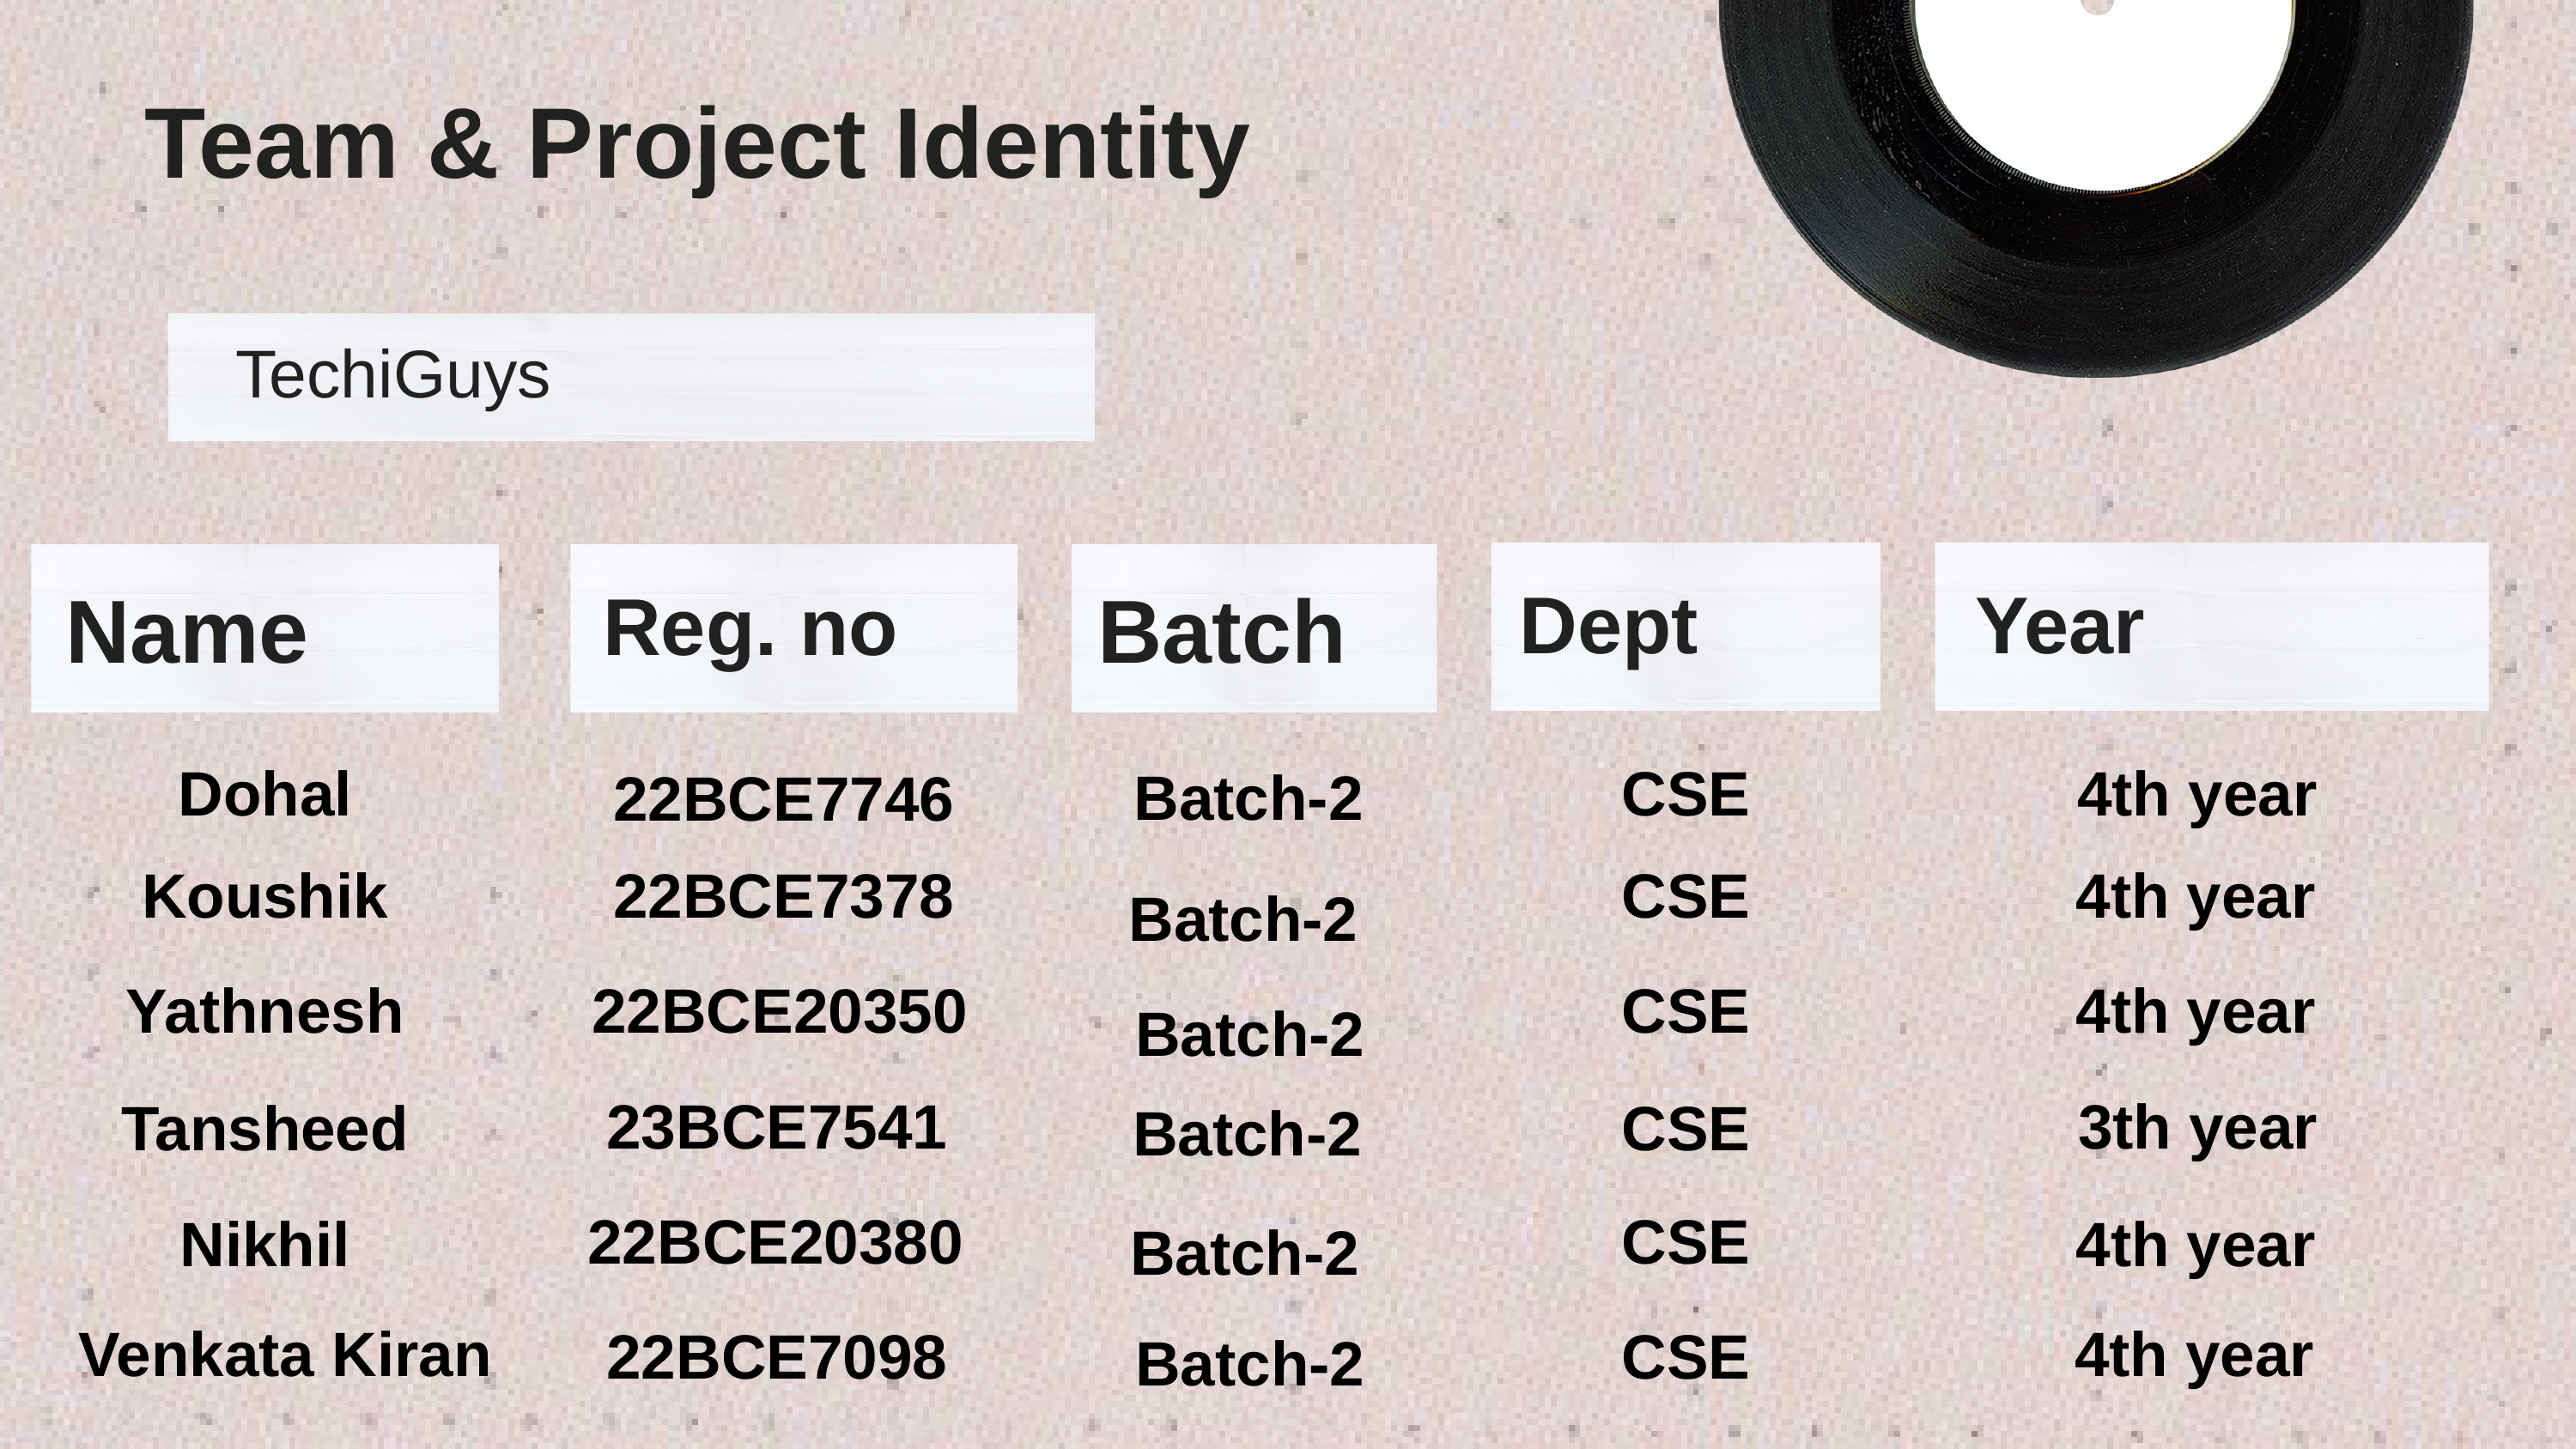

Team & Project Identity

TechiGuys

Dept

Year

Name

Reg. no

Batch
Dohal
CSE
4th year
Batch-2
22BCE7746
Koushik
22BCE7378
CSE
4th year
Batch-2
Yathnesh
22BCE20350
CSE
4th year
Batch-2
23BCE7541
3th year
Tansheed
CSE
Batch-2
22BCE20380
CSE
Nikhil
4th year
Batch-2
Venkata Kiran
4th year
22BCE7098
CSE
Batch-2